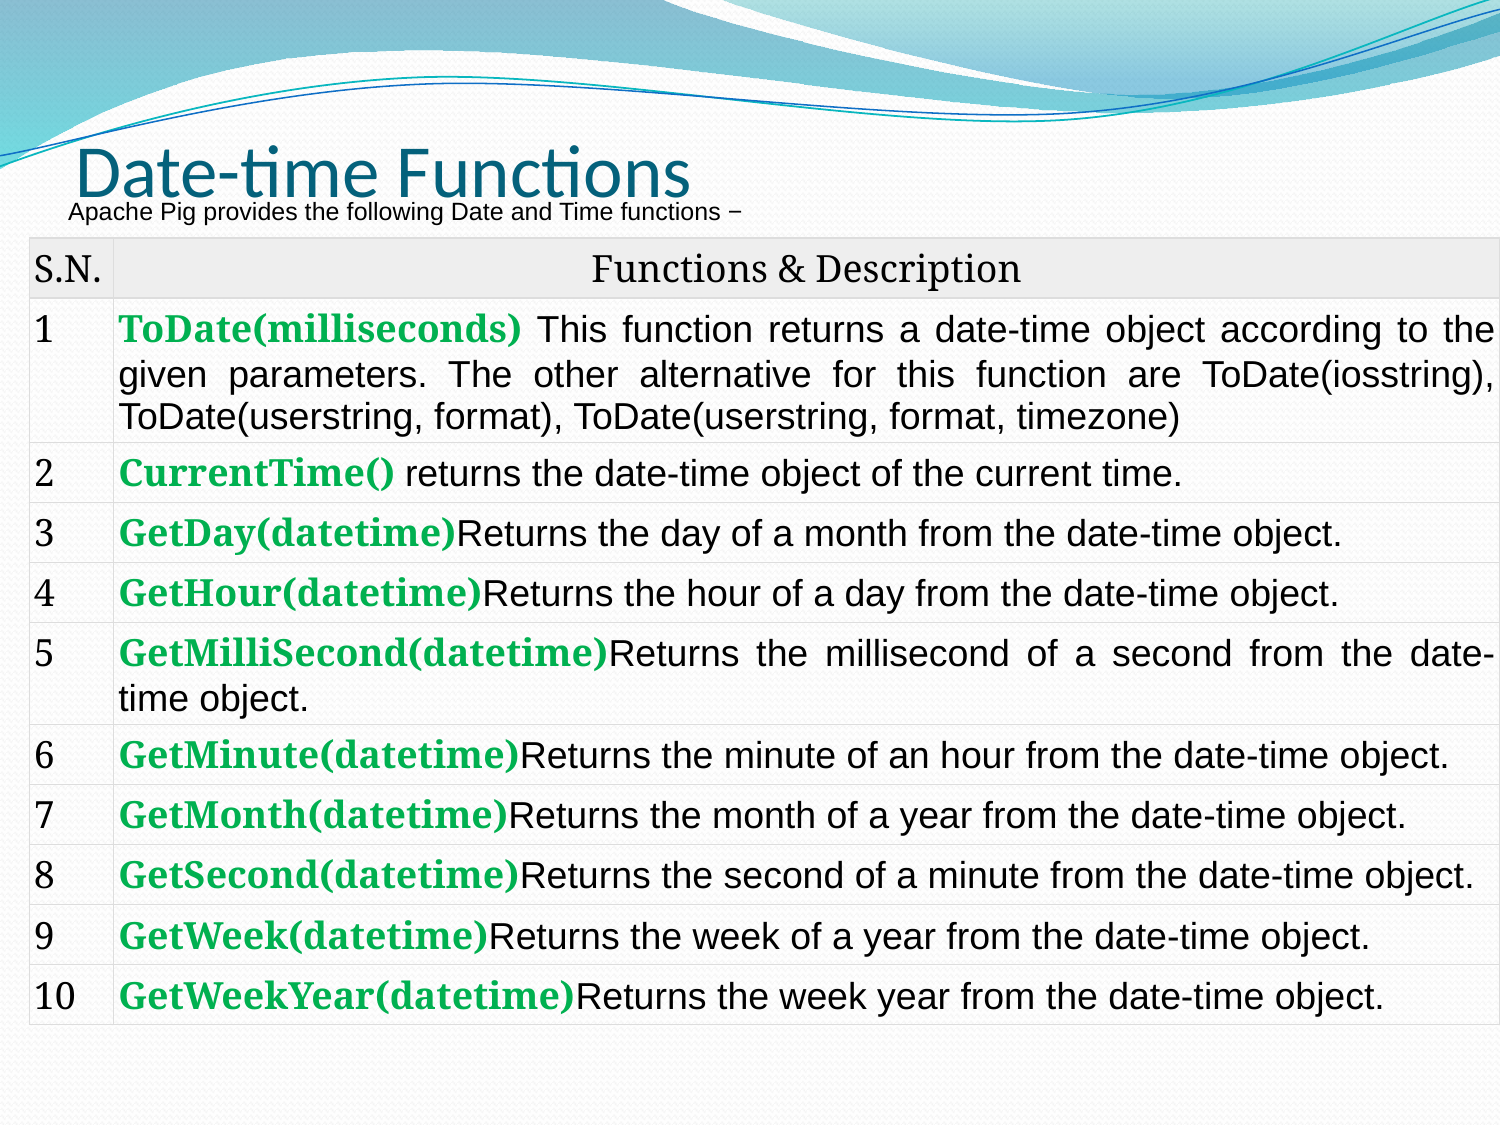

# Date-time Functions
Apache Pig provides the following Date and Time functions −
| S.N. | Functions & Description |
| --- | --- |
| 1 | ToDate(milliseconds) This function returns a date-time object according to the given parameters. The other alternative for this function are ToDate(iosstring), ToDate(userstring, format), ToDate(userstring, format, timezone) |
| 2 | CurrentTime() returns the date-time object of the current time. |
| 3 | GetDay(datetime)Returns the day of a month from the date-time object. |
| 4 | GetHour(datetime)Returns the hour of a day from the date-time object. |
| 5 | GetMilliSecond(datetime)Returns the millisecond of a second from the date-time object. |
| 6 | GetMinute(datetime)Returns the minute of an hour from the date-time object. |
| 7 | GetMonth(datetime)Returns the month of a year from the date-time object. |
| 8 | GetSecond(datetime)Returns the second of a minute from the date-time object. |
| 9 | GetWeek(datetime)Returns the week of a year from the date-time object. |
| 10 | GetWeekYear(datetime)Returns the week year from the date-time object. |